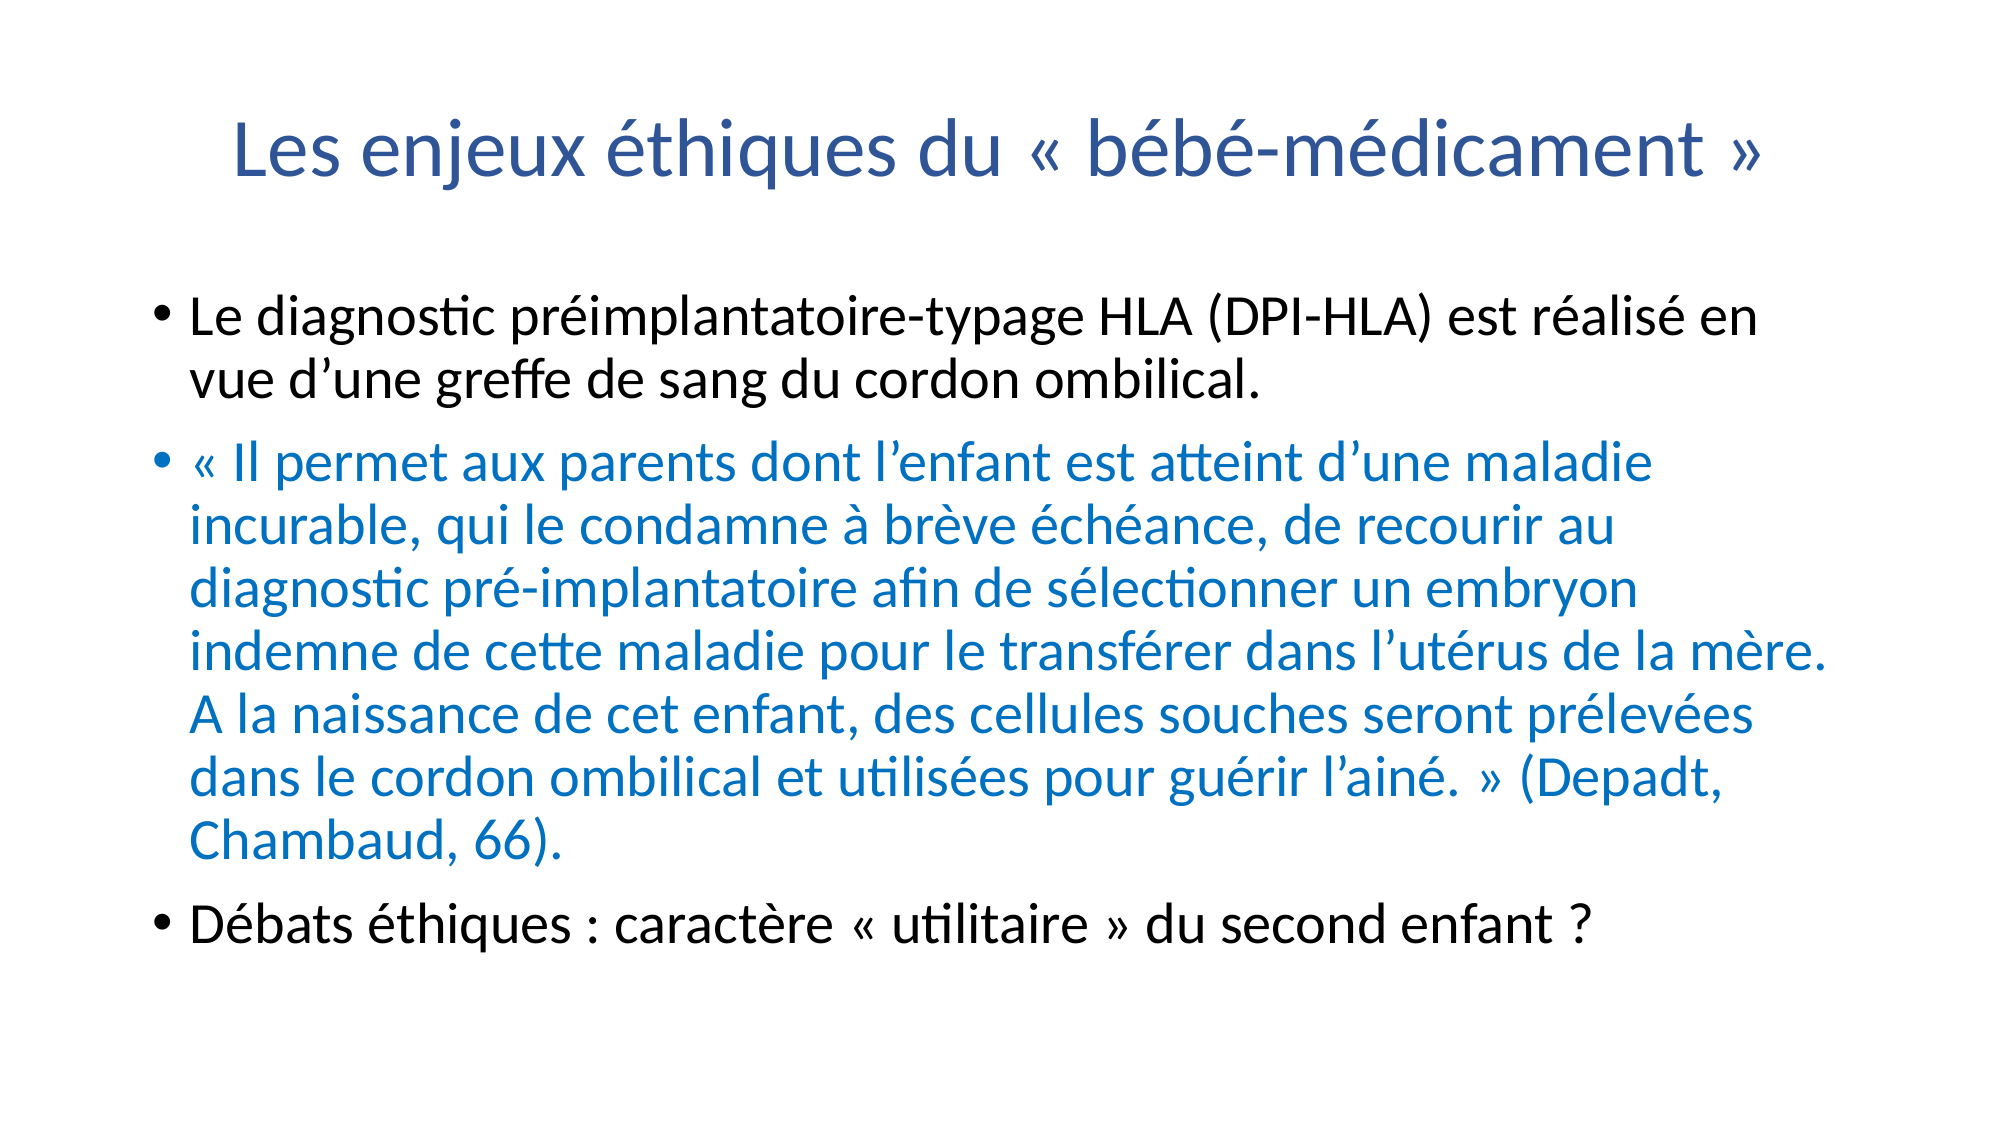

# Les enjeux éthiques du « bébé-médicament »
Le diagnostic préimplantatoire-typage HLA (DPI-HLA) est réalisé en vue d’une greffe de sang du cordon ombilical.
« Il permet aux parents dont l’enfant est atteint d’une maladie incurable, qui le condamne à brève échéance, de recourir au diagnostic pré-implantatoire afin de sélectionner un embryon indemne de cette maladie pour le transférer dans l’utérus de la mère. A la naissance de cet enfant, des cellules souches seront prélevées dans le cordon ombilical et utilisées pour guérir l’ainé. » (Depadt, Chambaud, 66).
Débats éthiques : caractère « utilitaire » du second enfant ?